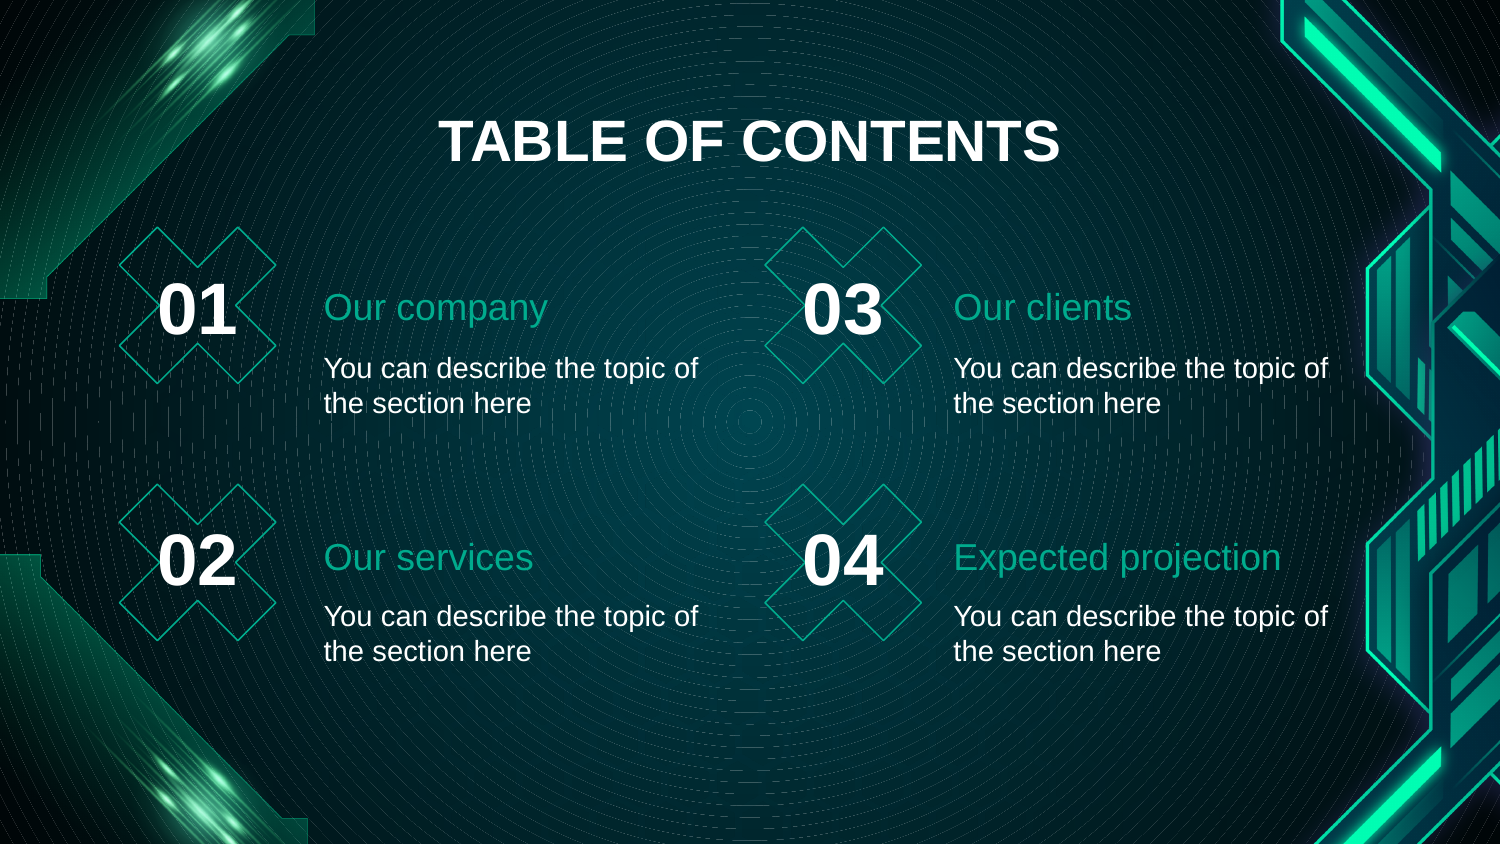

TABLE OF CONTENTS

# 01
03
Our company
Our clients
You can describe the topic of the section here
You can describe the topic of the section here

02
04
Expected projection
Our services
You can describe the topic of the section here
You can describe the topic of the section here